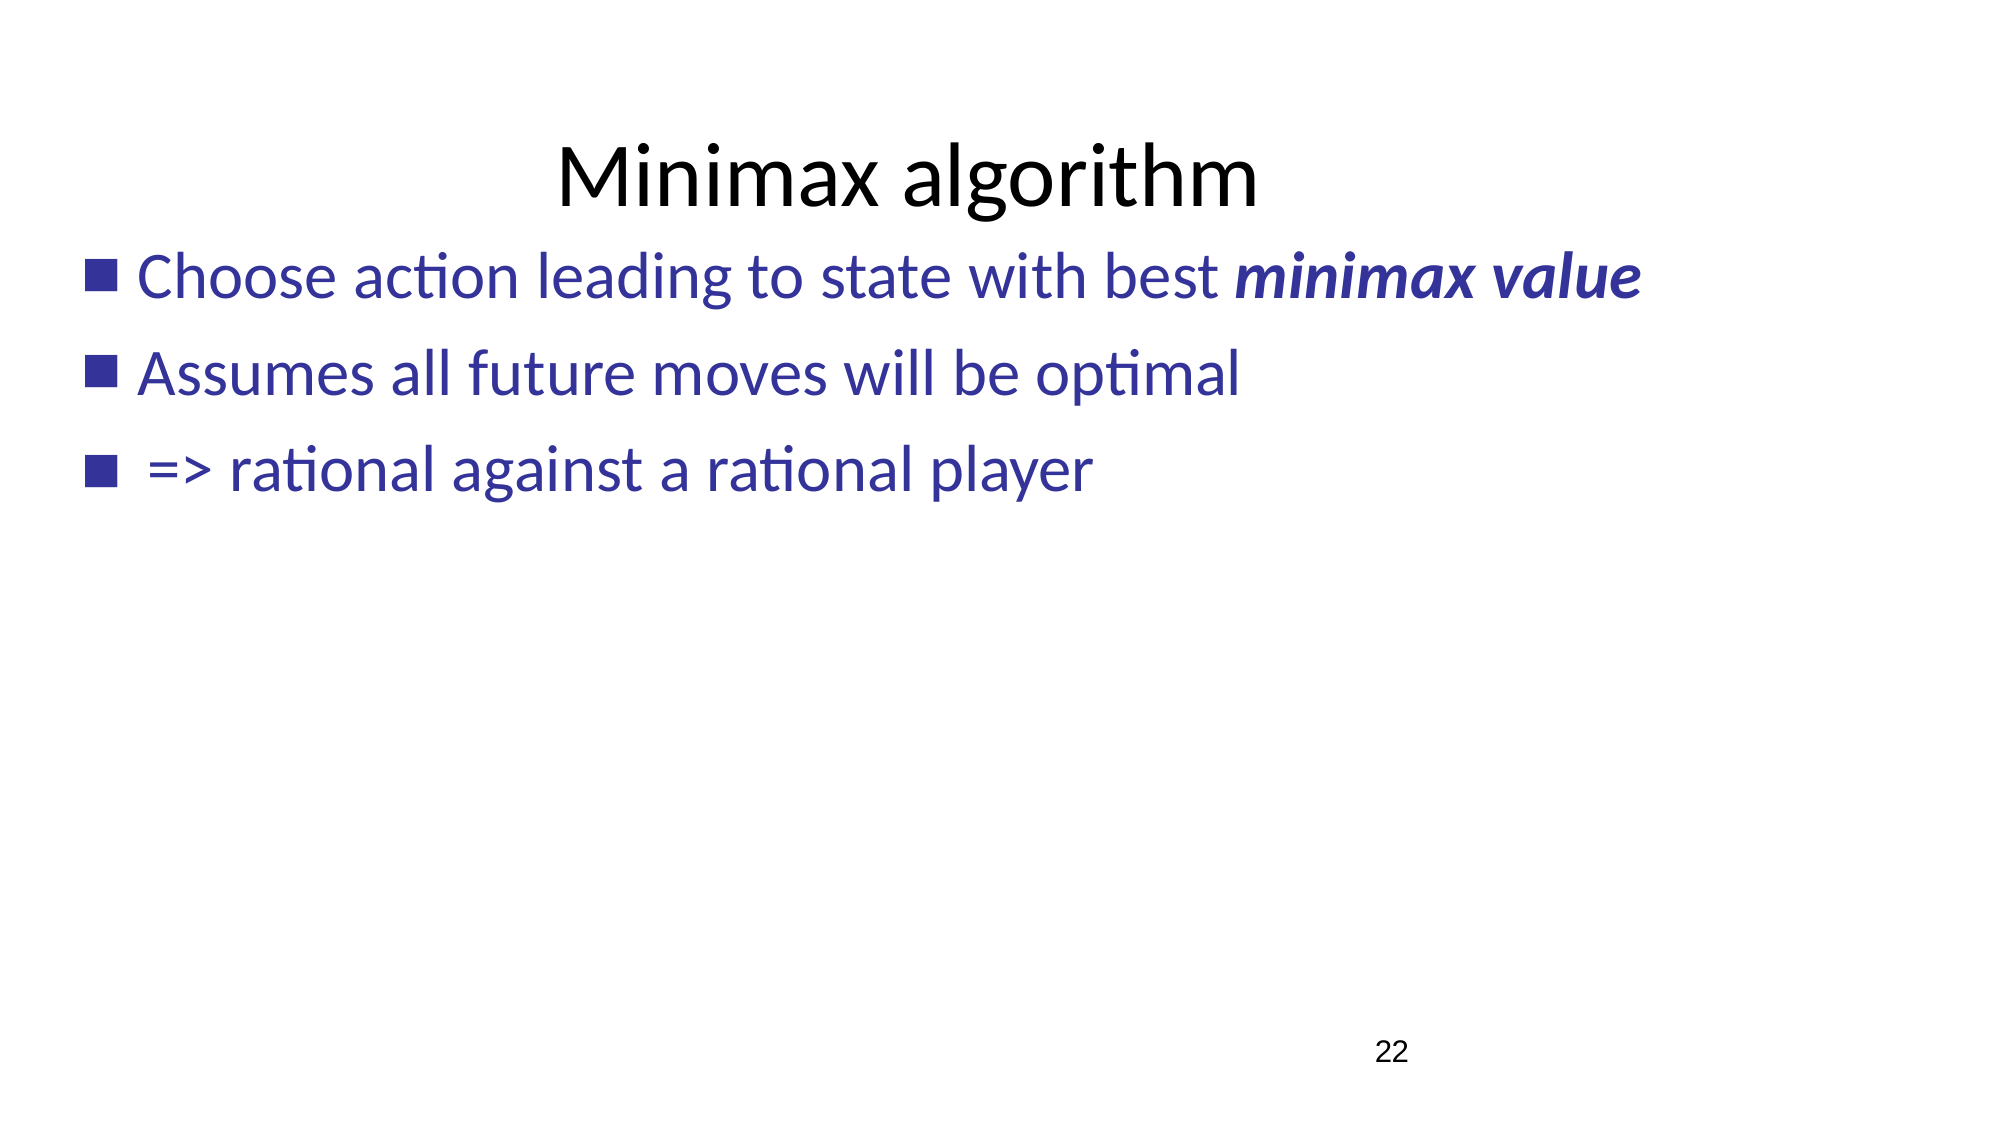

# Minimax algorithm
Choose action leading to state with best minimax value
Assumes all future moves will be optimal
■ => rational against a rational player
22